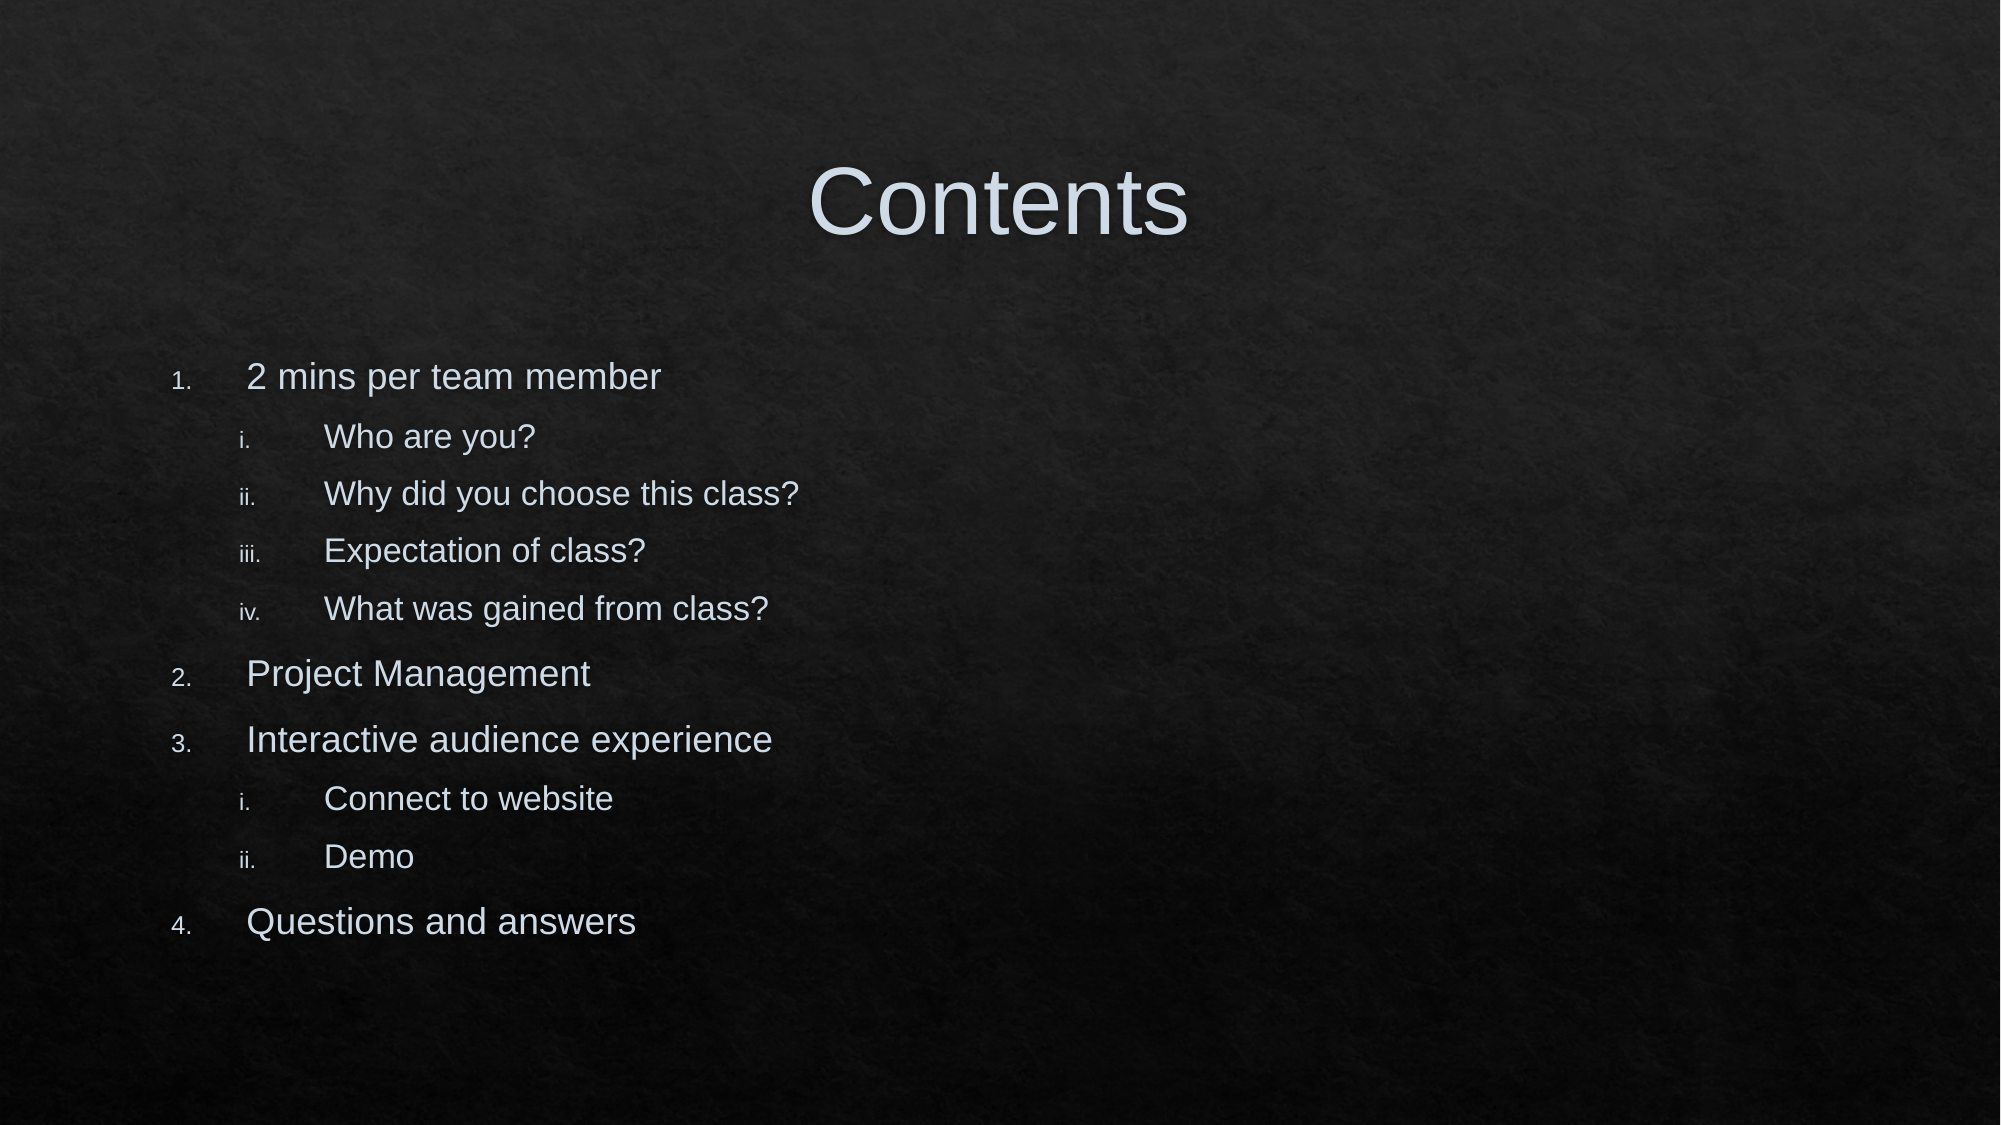

# Contents
2 mins per team member
Who are you?
Why did you choose this class?
Expectation of class?
What was gained from class?
Project Management
Interactive audience experience
Connect to website
Demo
Questions and answers